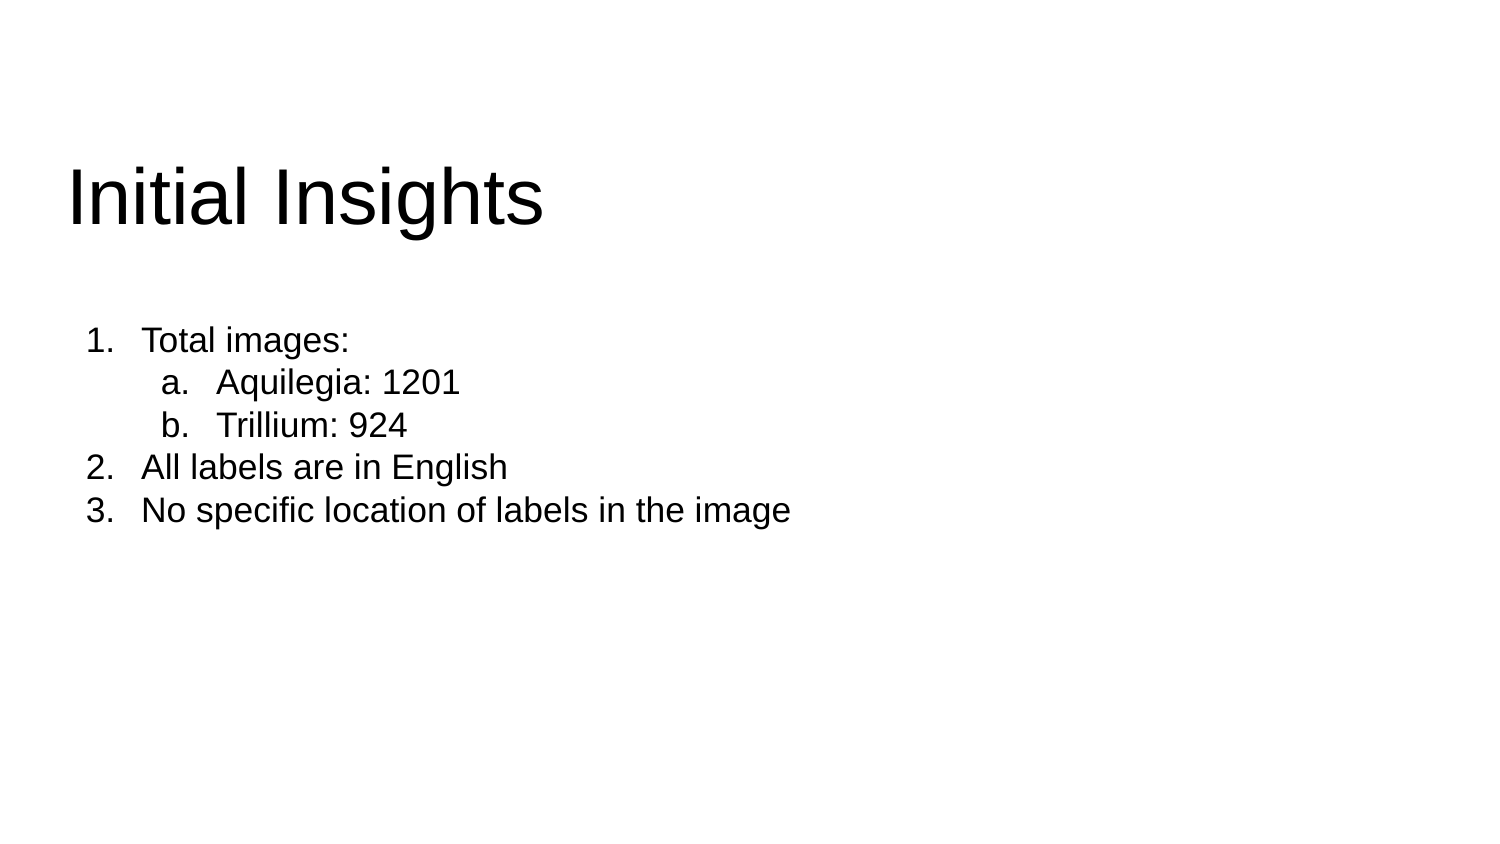

# Initial Insights
Total images:
Aquilegia: 1201
Trillium: 924
All labels are in English
No specific location of labels in the image